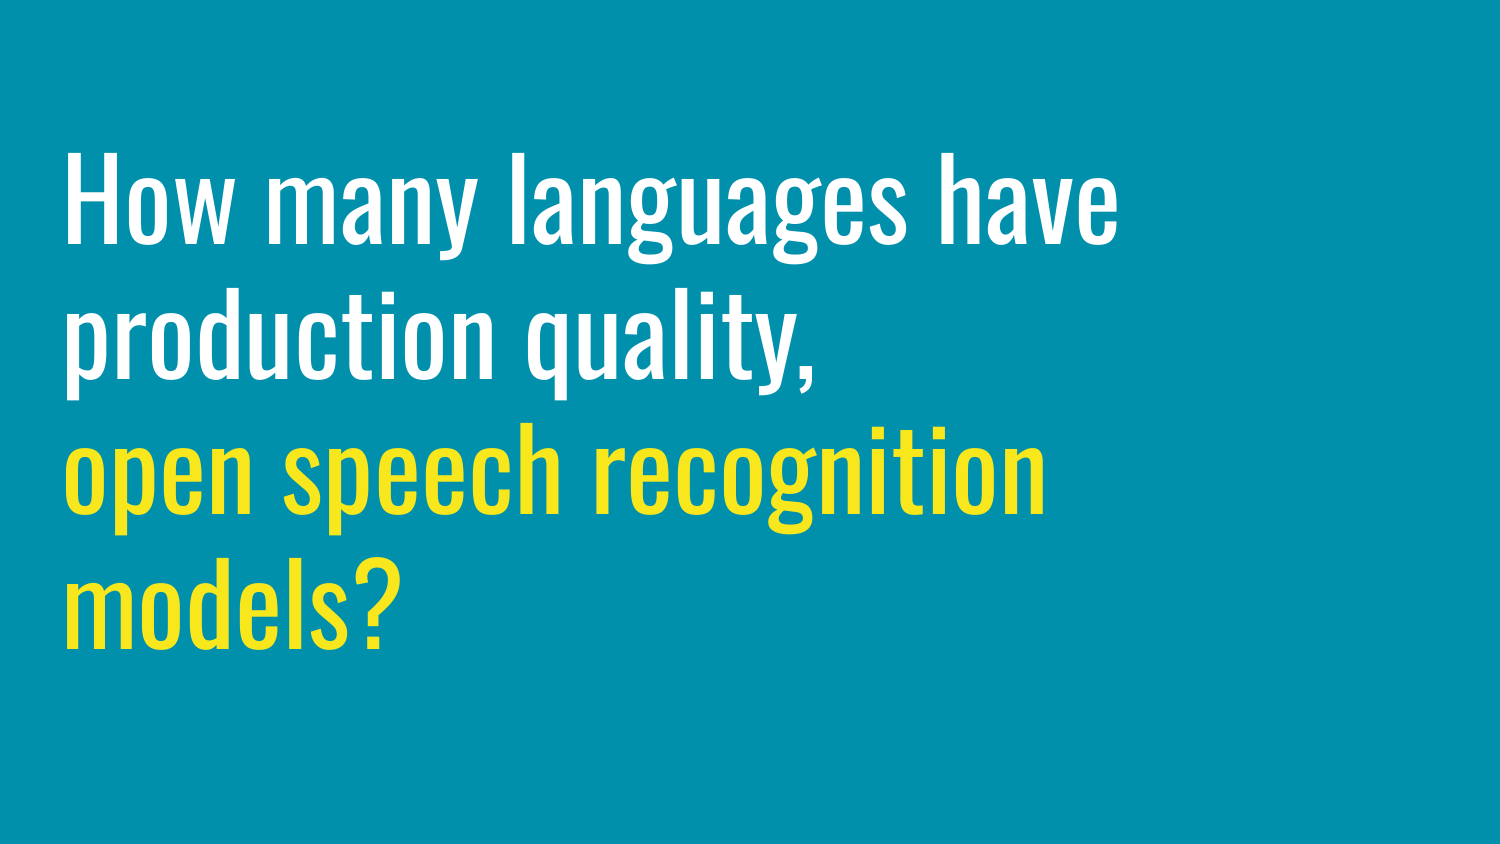

# How many languages have
production quality,
open speech recognition
models?